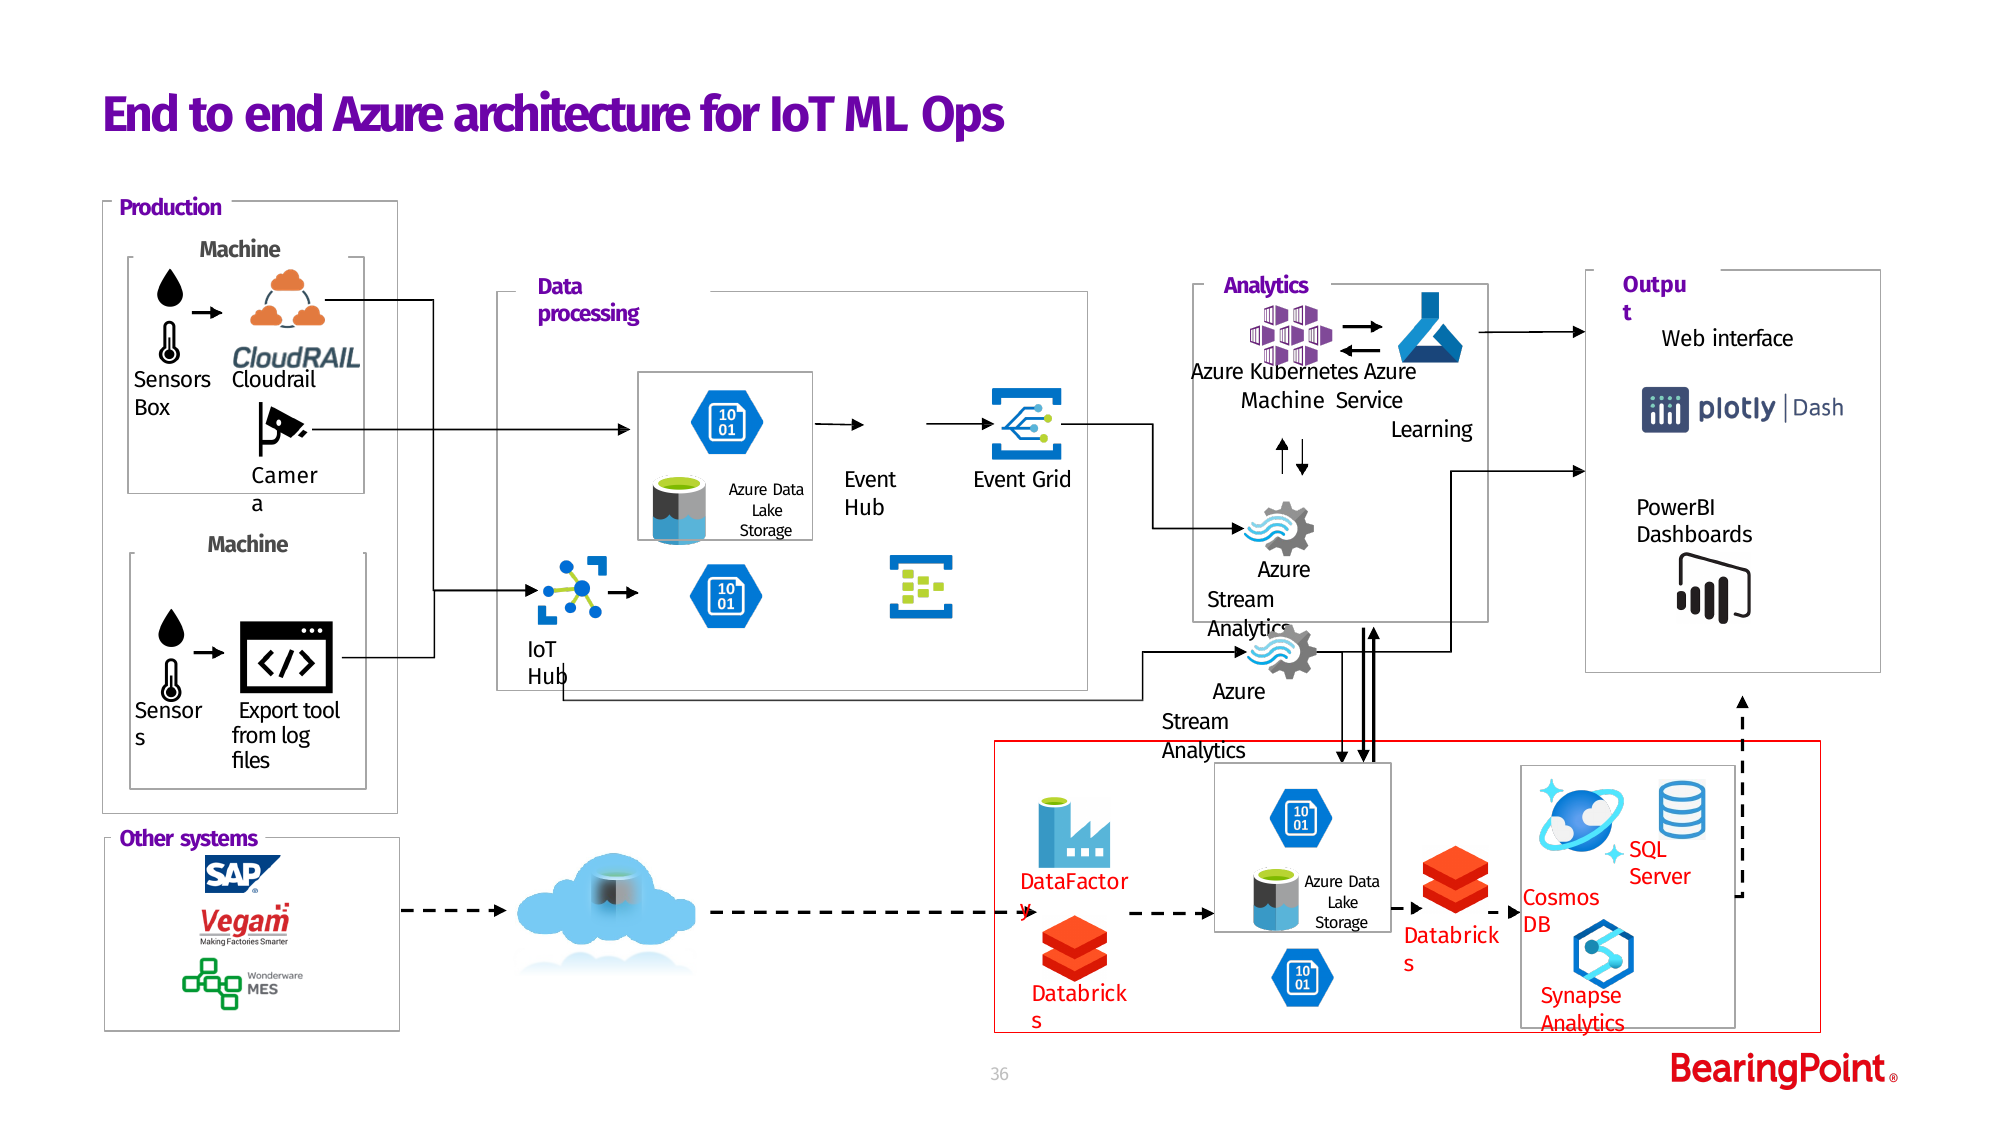

# End to end Azure architecture for IoT ML Ops
Production
Machine

Output
Analytics
Data processing

Web interface

Azure Kubernetes Azure Machine  Service	Learning
Sensors	Cloudrail Box

Azure Data  Lake  Storage

Camera
Event Hub
Event Grid
PowerBI Dashboards

Machine
Azure  Stream Analytics

IoT Hub
Azure  Stream Analytics
Sensors
Export tool  from log files

Azure Data  Lake  Storage

Other systems

SQL Server

DataFactory
Cosmos DB
Databricks
Databricks
Synapse Analytics
36